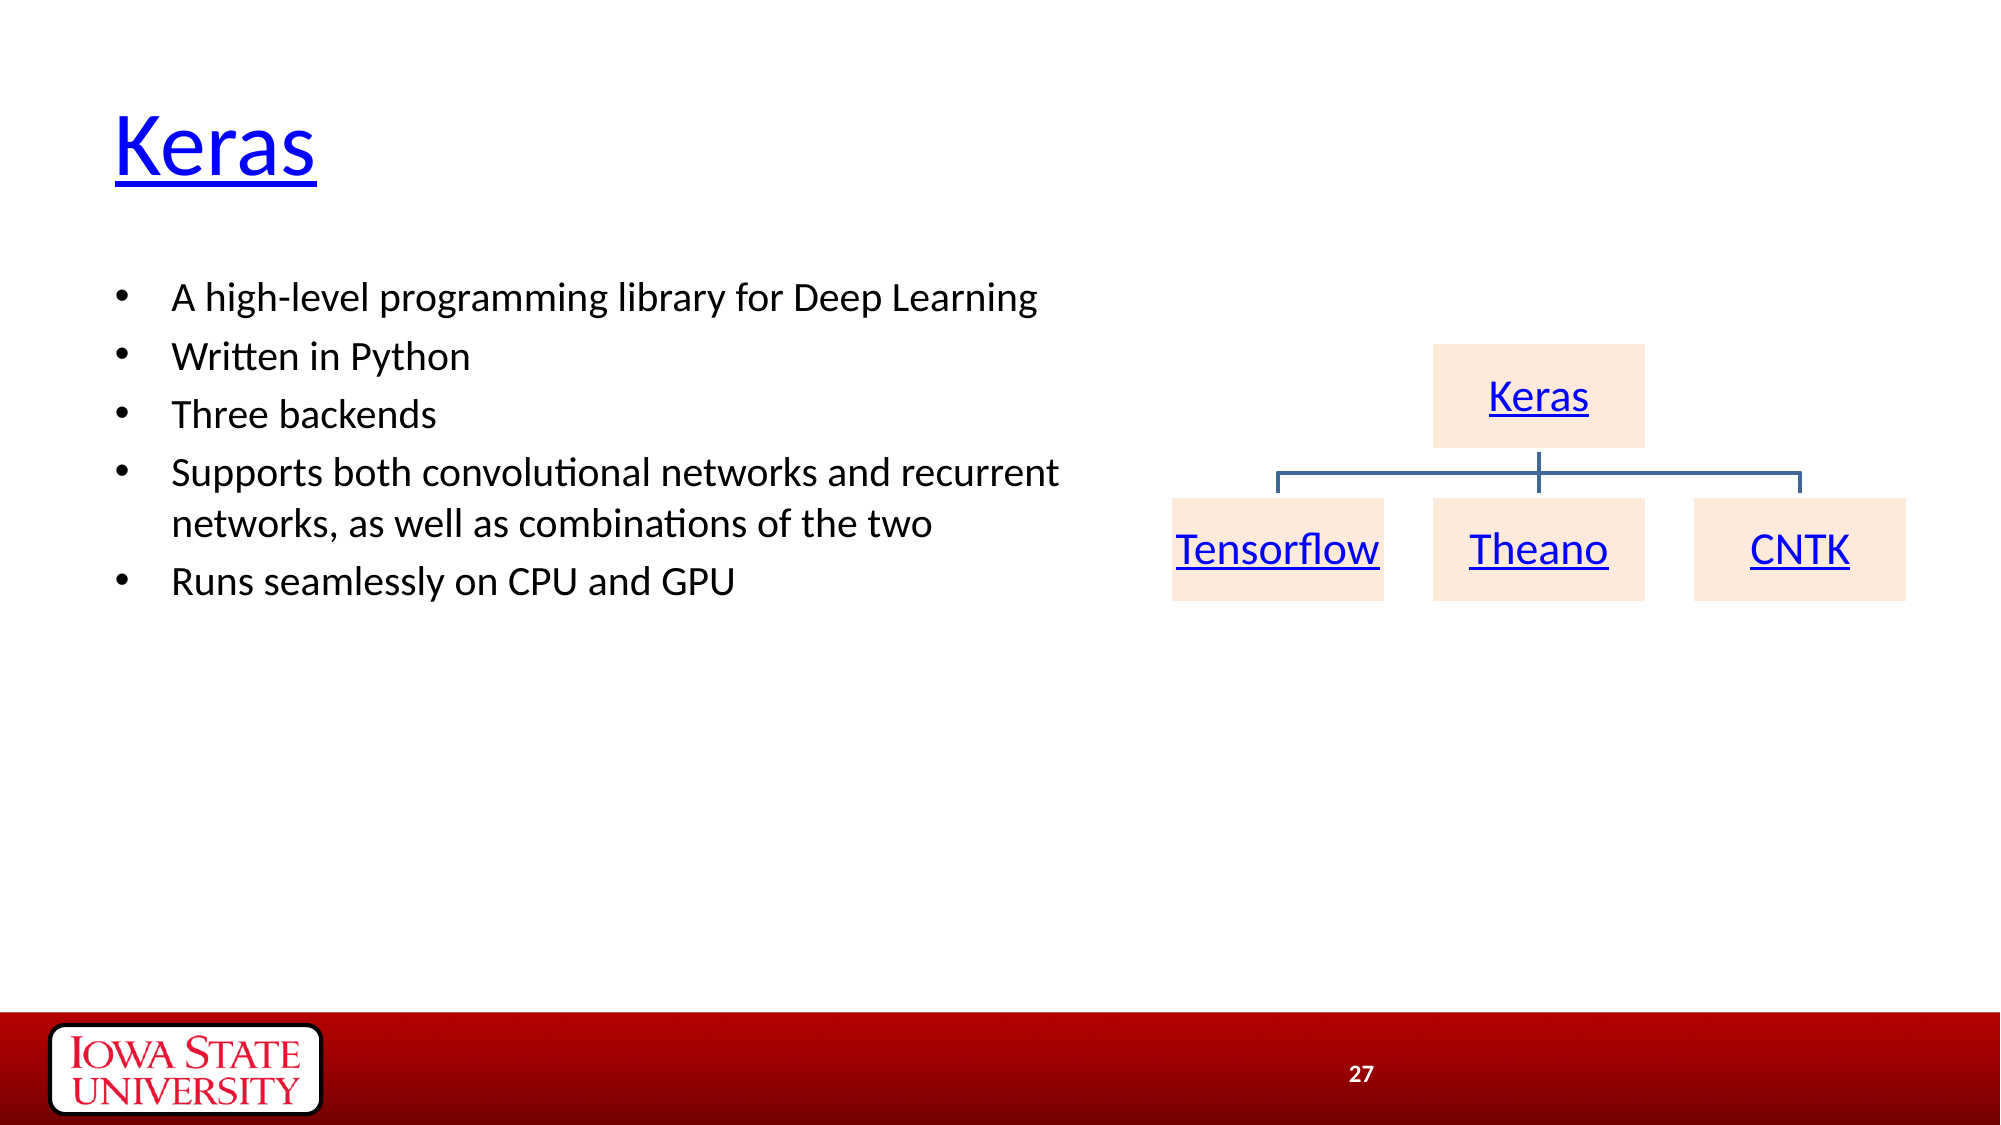

# Keras
Keras
Tensorflow
Theano
CNTK
A high-level programming library for Deep Learning
Written in Python
Three backends
Supports both convolutional networks and recurrent networks, as well as combinations of the two
Runs seamlessly on CPU and GPU

27